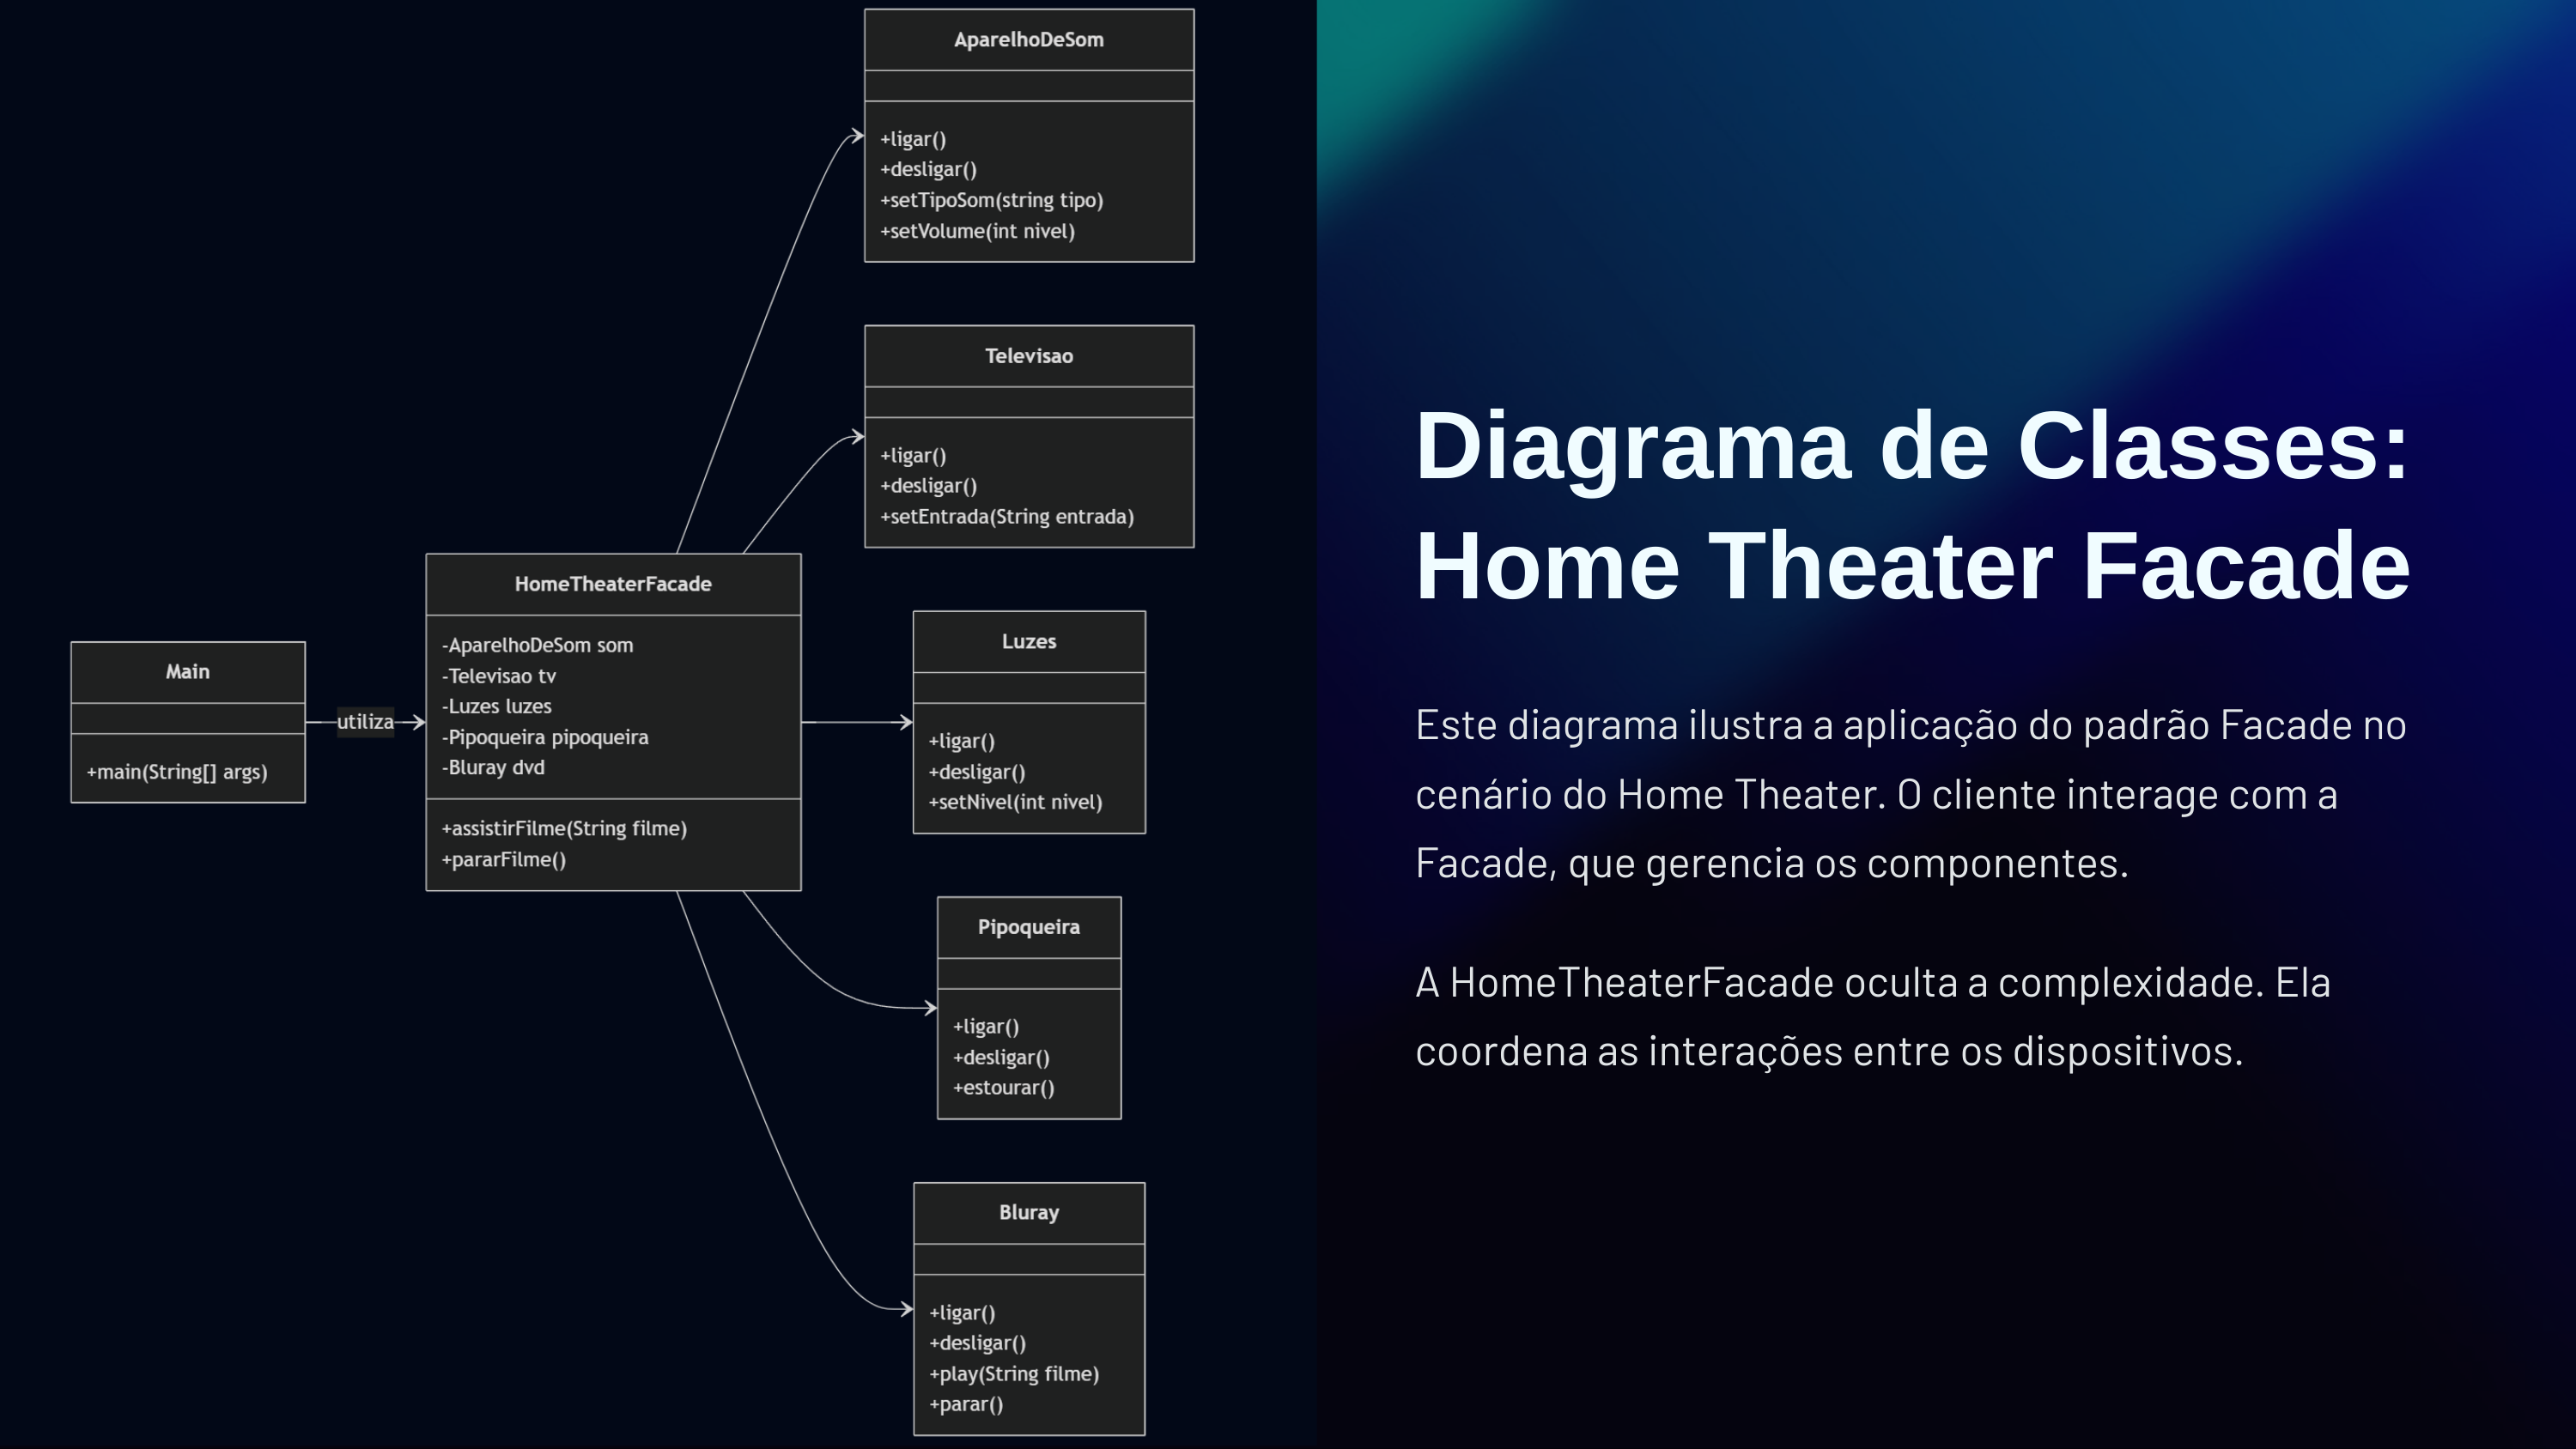

Diagrama de Classes: Home Theater Facade
Este diagrama ilustra a aplicação do padrão Facade no cenário do Home Theater. O cliente interage com a Facade, que gerencia os componentes.
A HomeTheaterFacade oculta a complexidade. Ela coordena as interações entre os dispositivos.